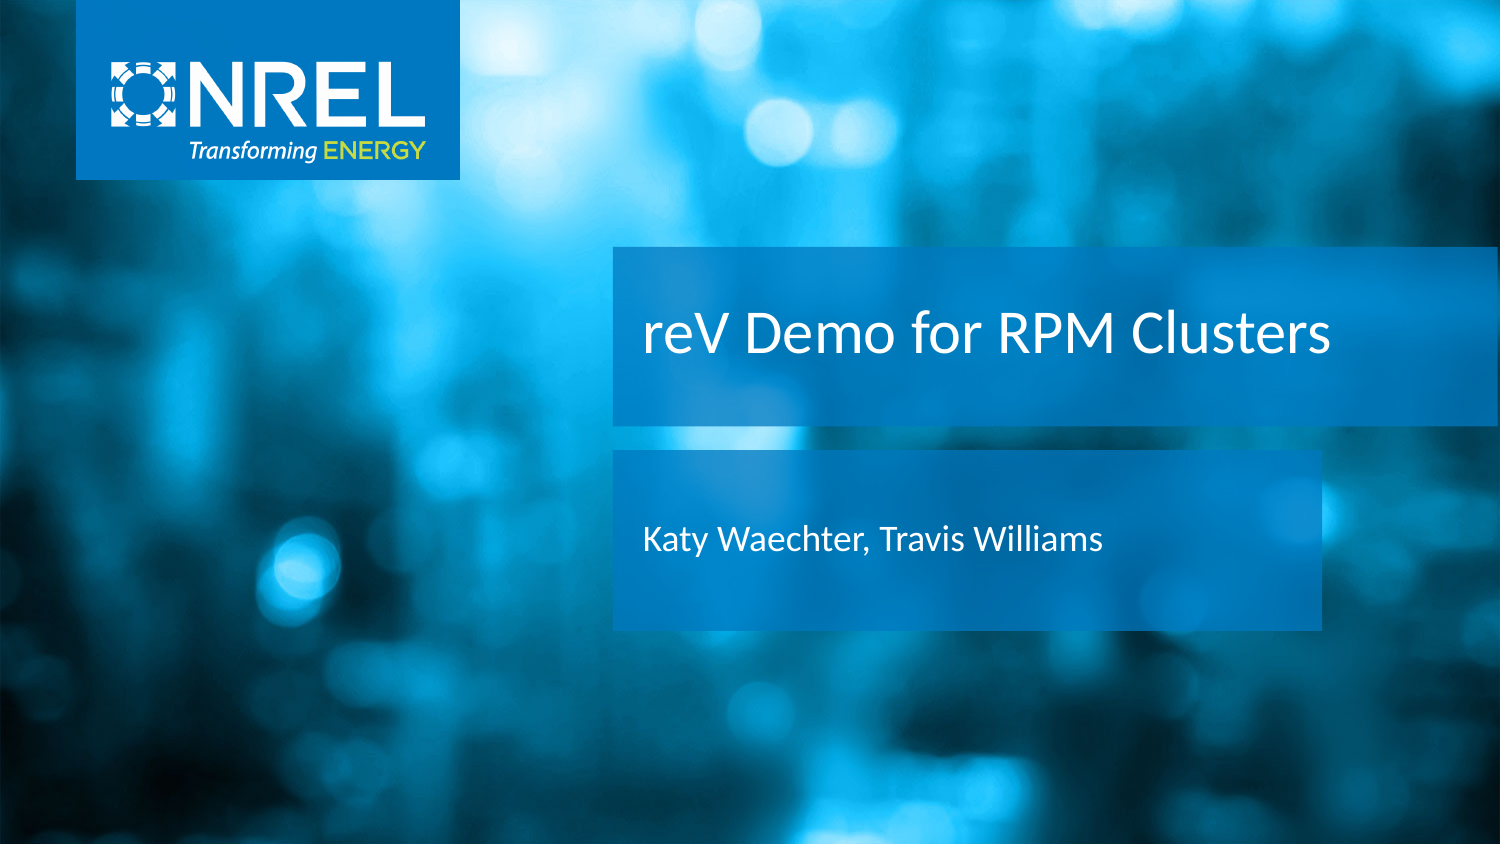

reV Demo for RPM Clusters
Katy Waechter, Travis Williams